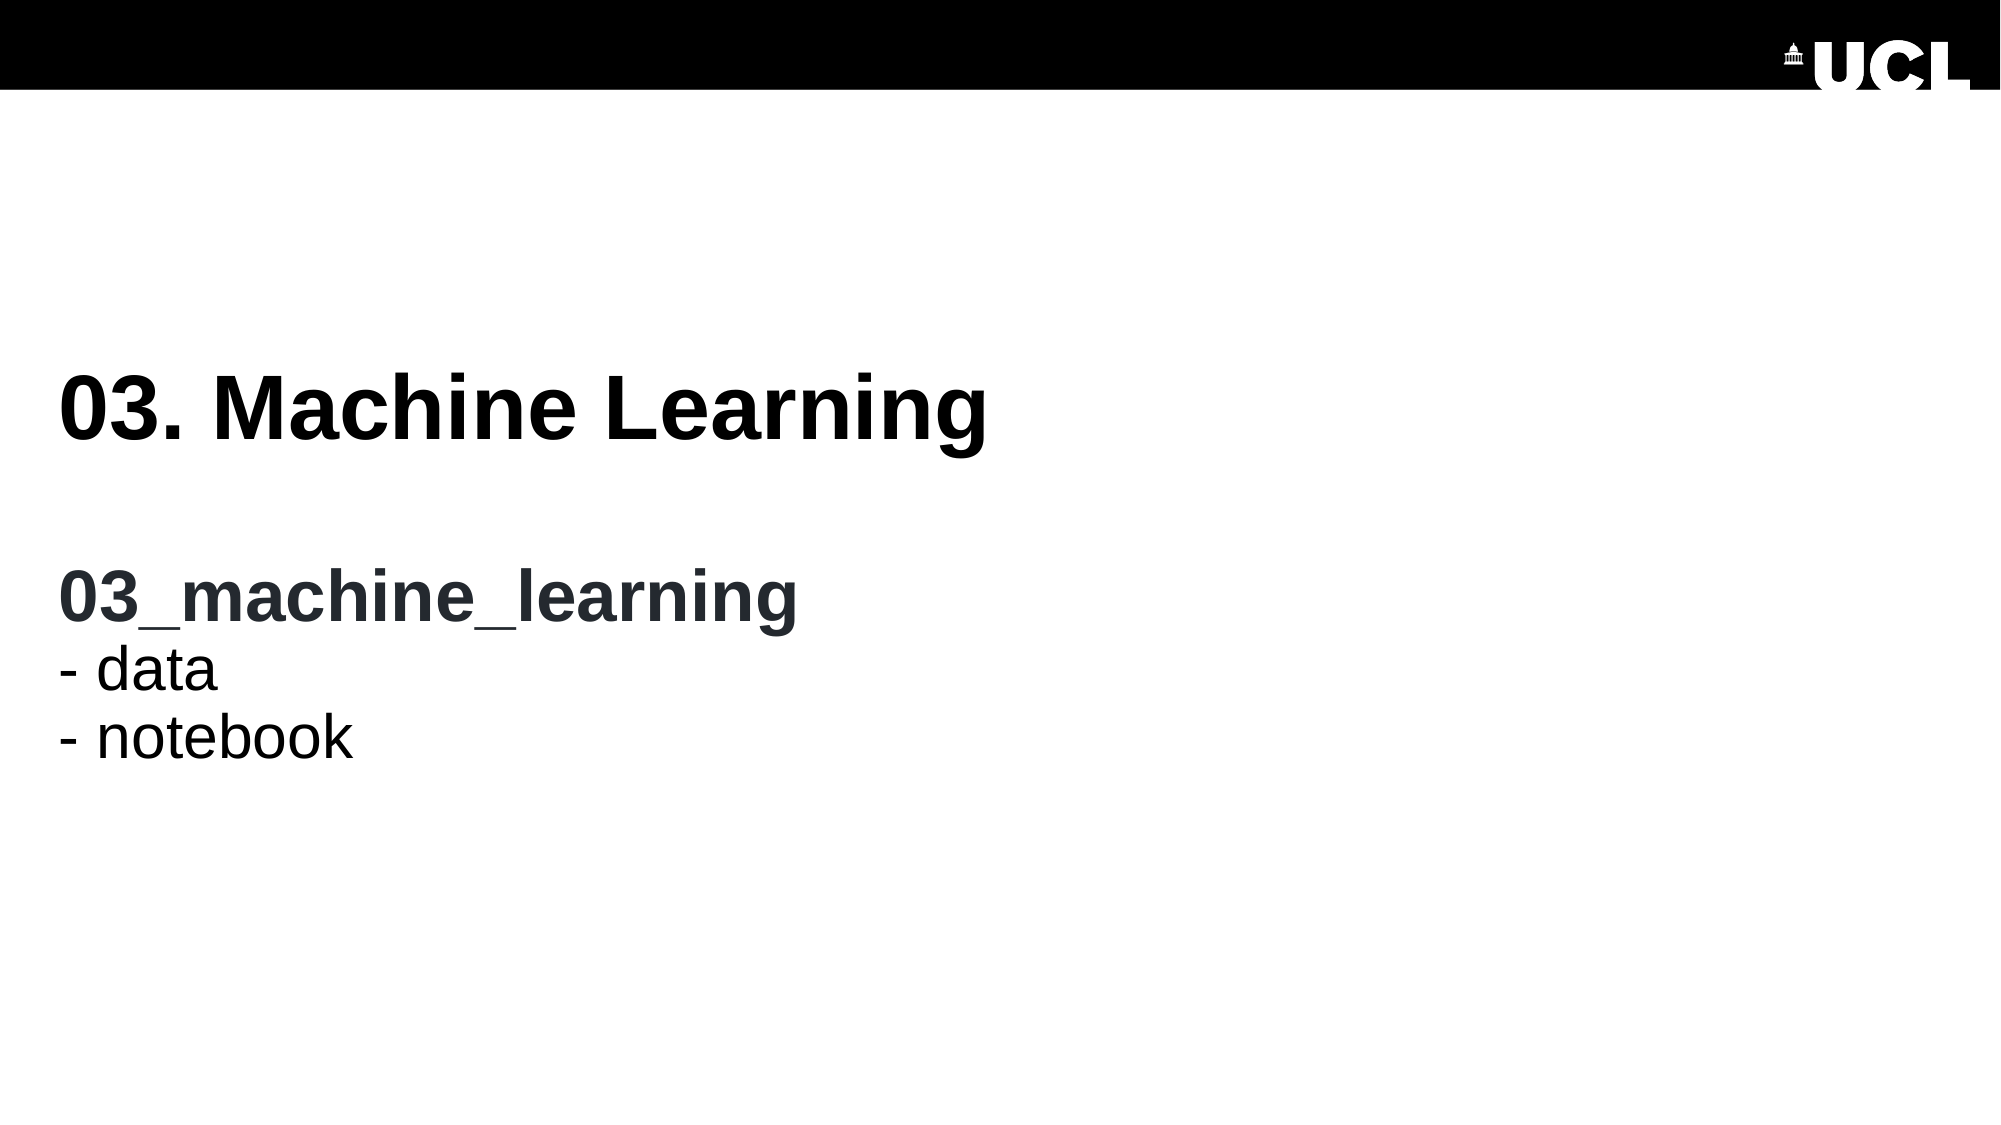

# 03. Machine Learning 03_machine_learning - data - notebook